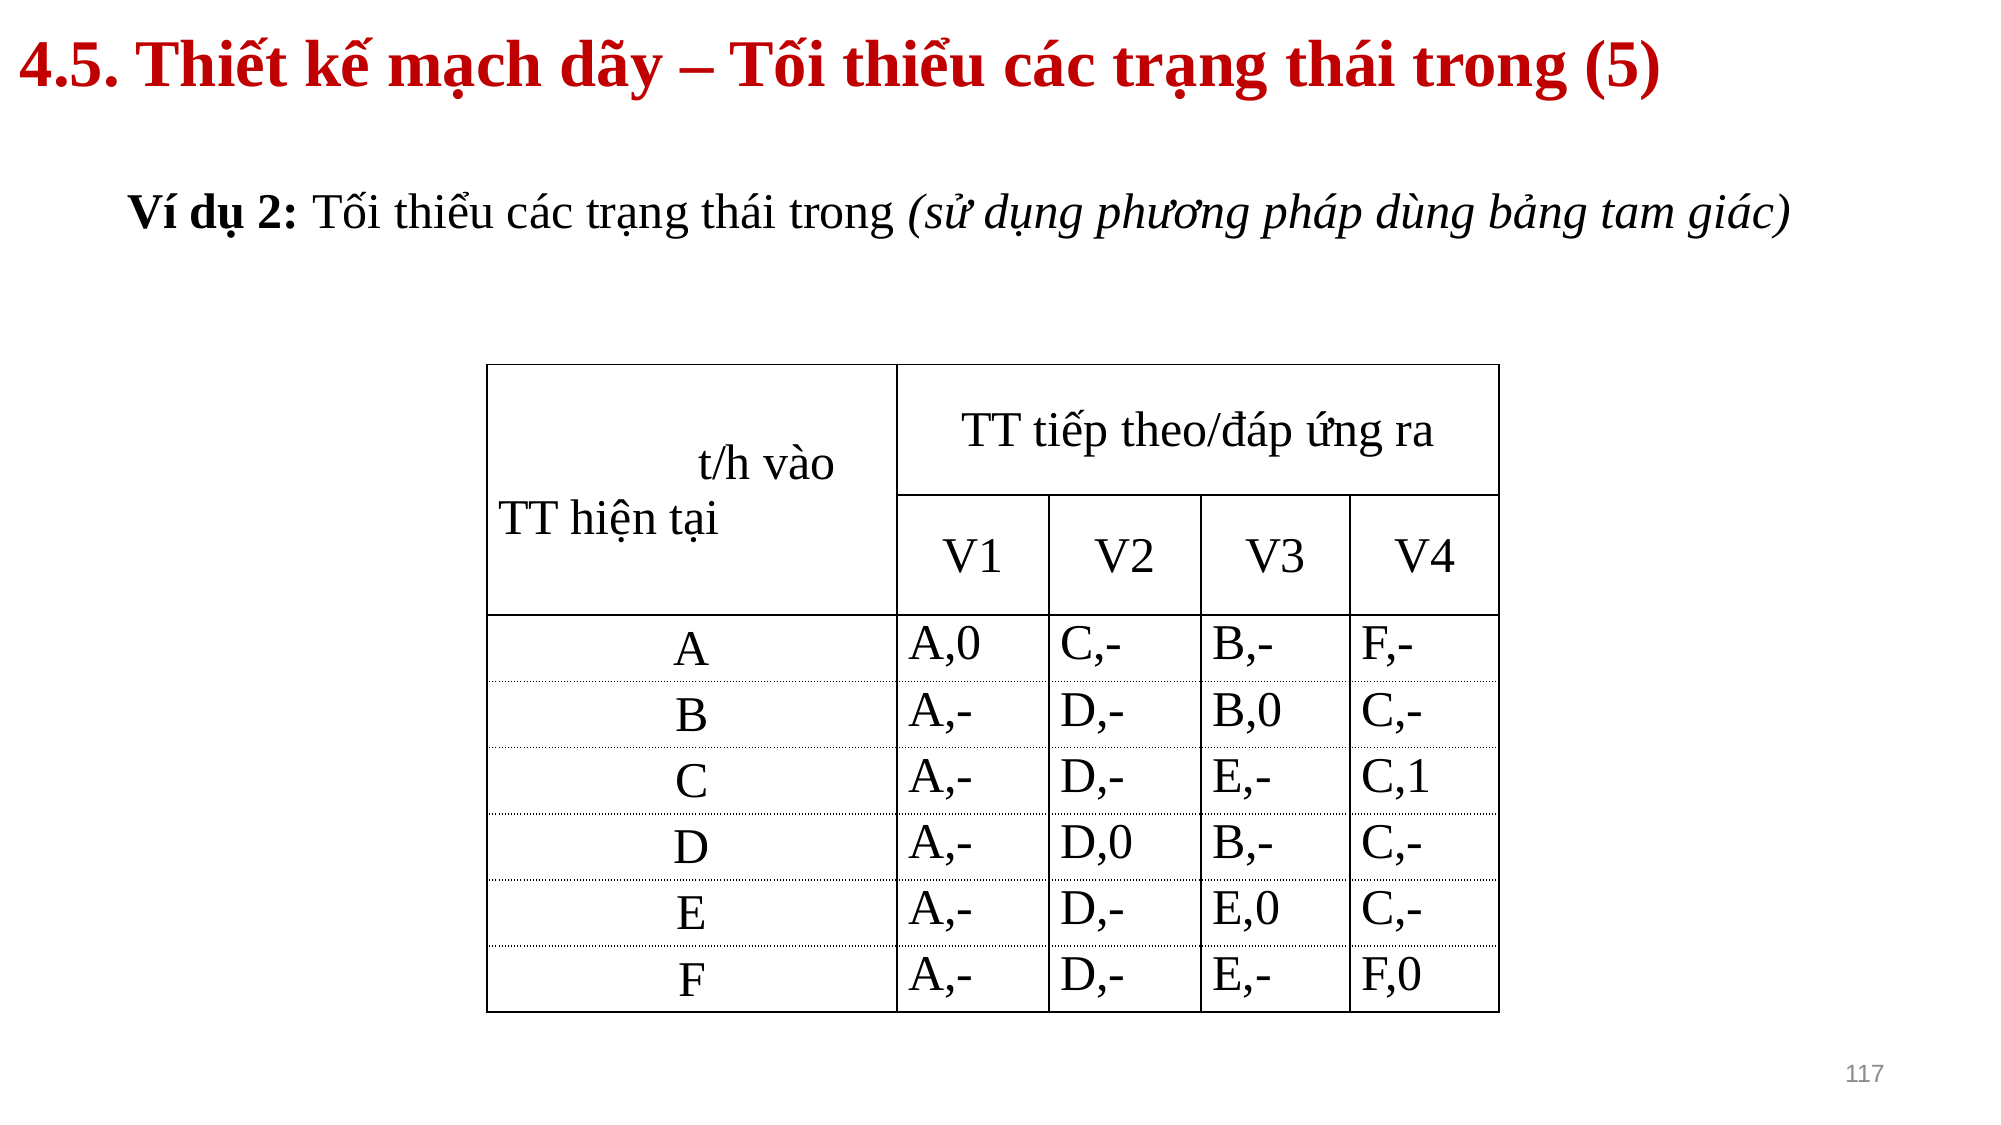

# 4.5. Thiết kế mạch dãy – Tối thiểu các trạng thái trong (5)
Ví dụ 2: Tối thiểu các trạng thái trong (sử dụng phương pháp dùng bảng tam giác)
| t/h vào TT hiện tại | TT tiếp theo/đáp ứng ra |  |  |  |
| --- | --- | --- | --- | --- |
|  | V1 | V2 | V3 | V4 |
| A | A,0 | C,- | B,- | F,- |
| B | A,- | D,- | B,0 | C,- |
| C | A,- | D,- | E,- | C,1 |
| D | A,- | D,0 | B,- | C,- |
| E | A,- | D,- | E,0 | C,- |
| F | A,- | D,- | E,- | F,0 |
117